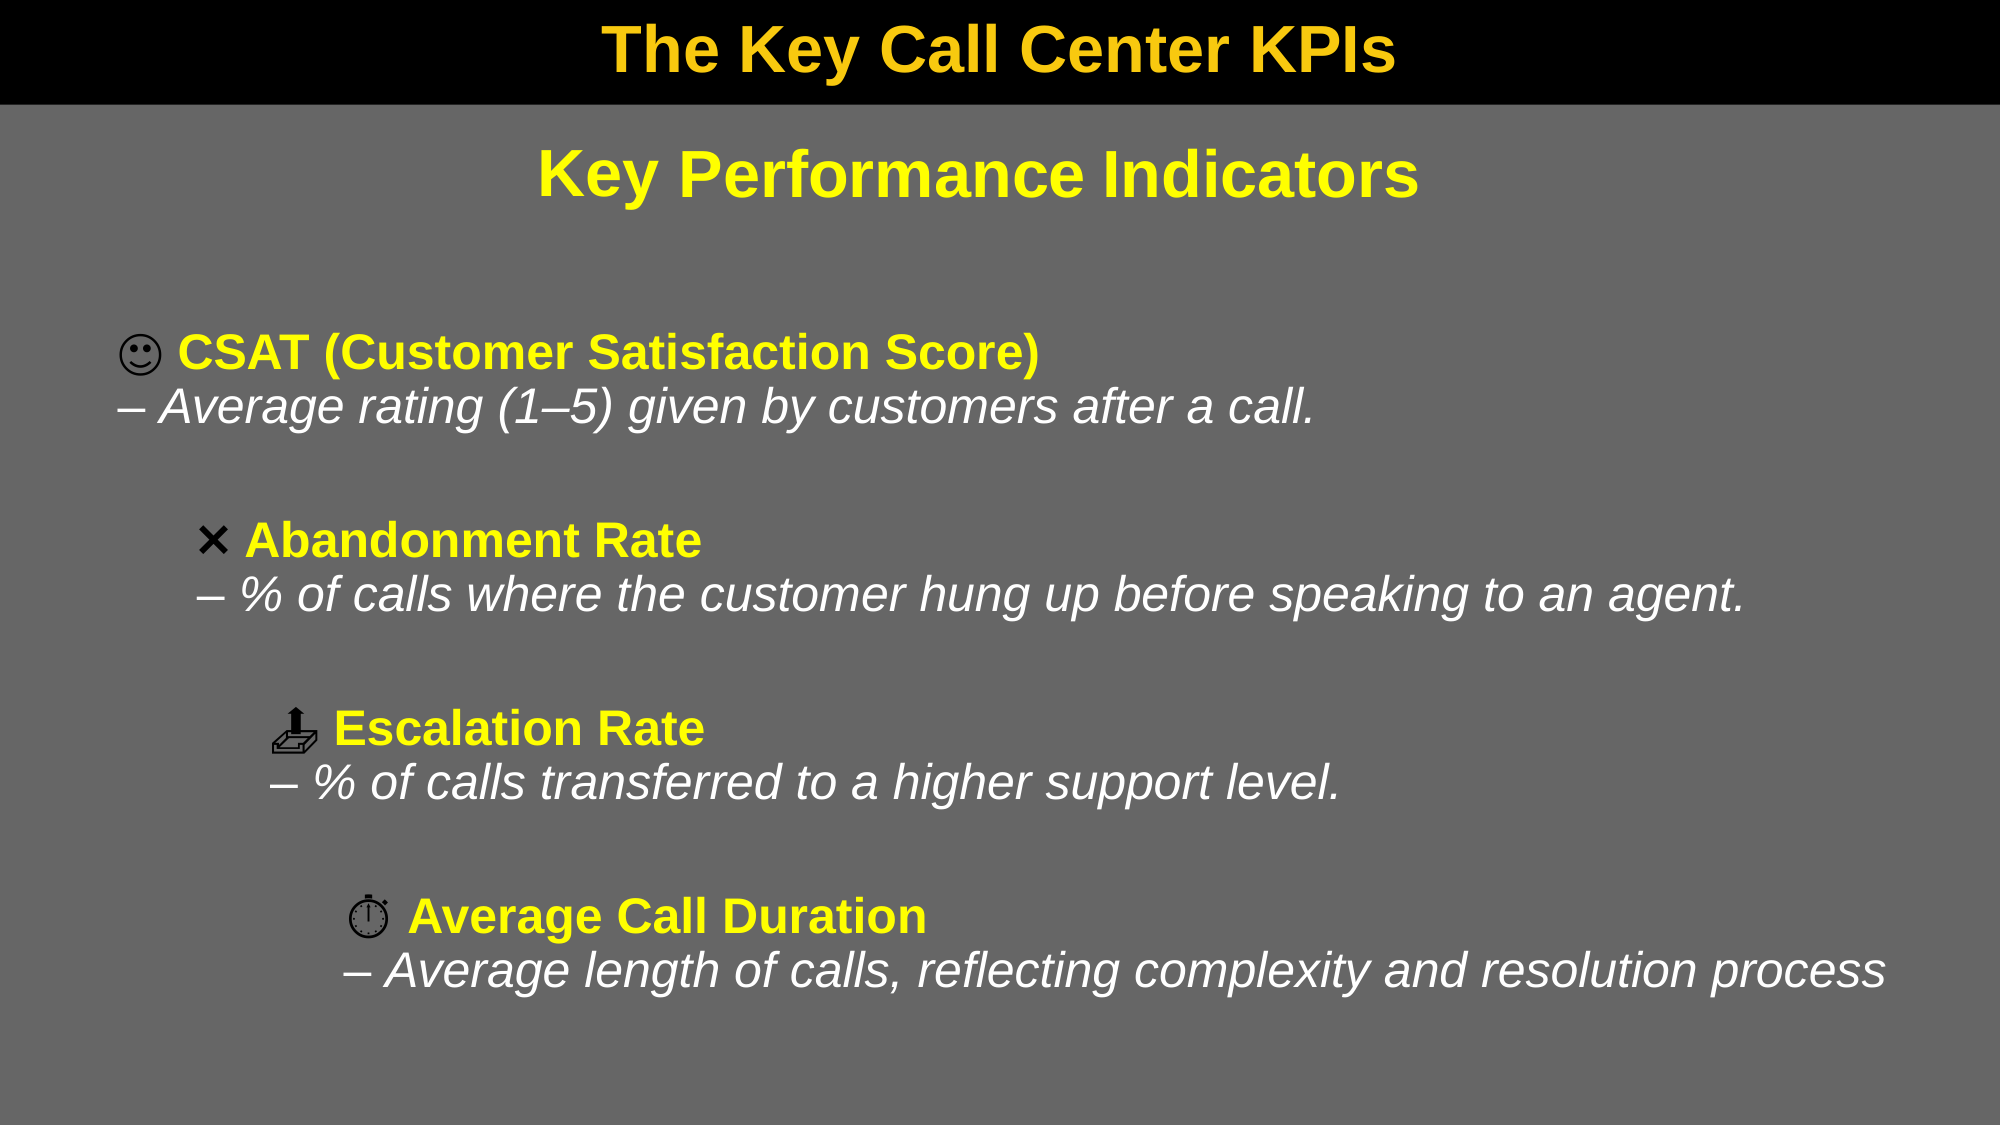

# The Key Call Center KPIs

Key
Performance
Indicators
🙂 CSAT (Customer Satisfaction Score)
– Average rating (1–5) given by customers after a call.
❌ Abandonment Rate
– % of calls where the customer hung up before speaking to an agent.
📤 Escalation Rate
– % of calls transferred to a higher support level.
⏱ Average Call Duration
– Average length of calls, reflecting complexity and resolution process